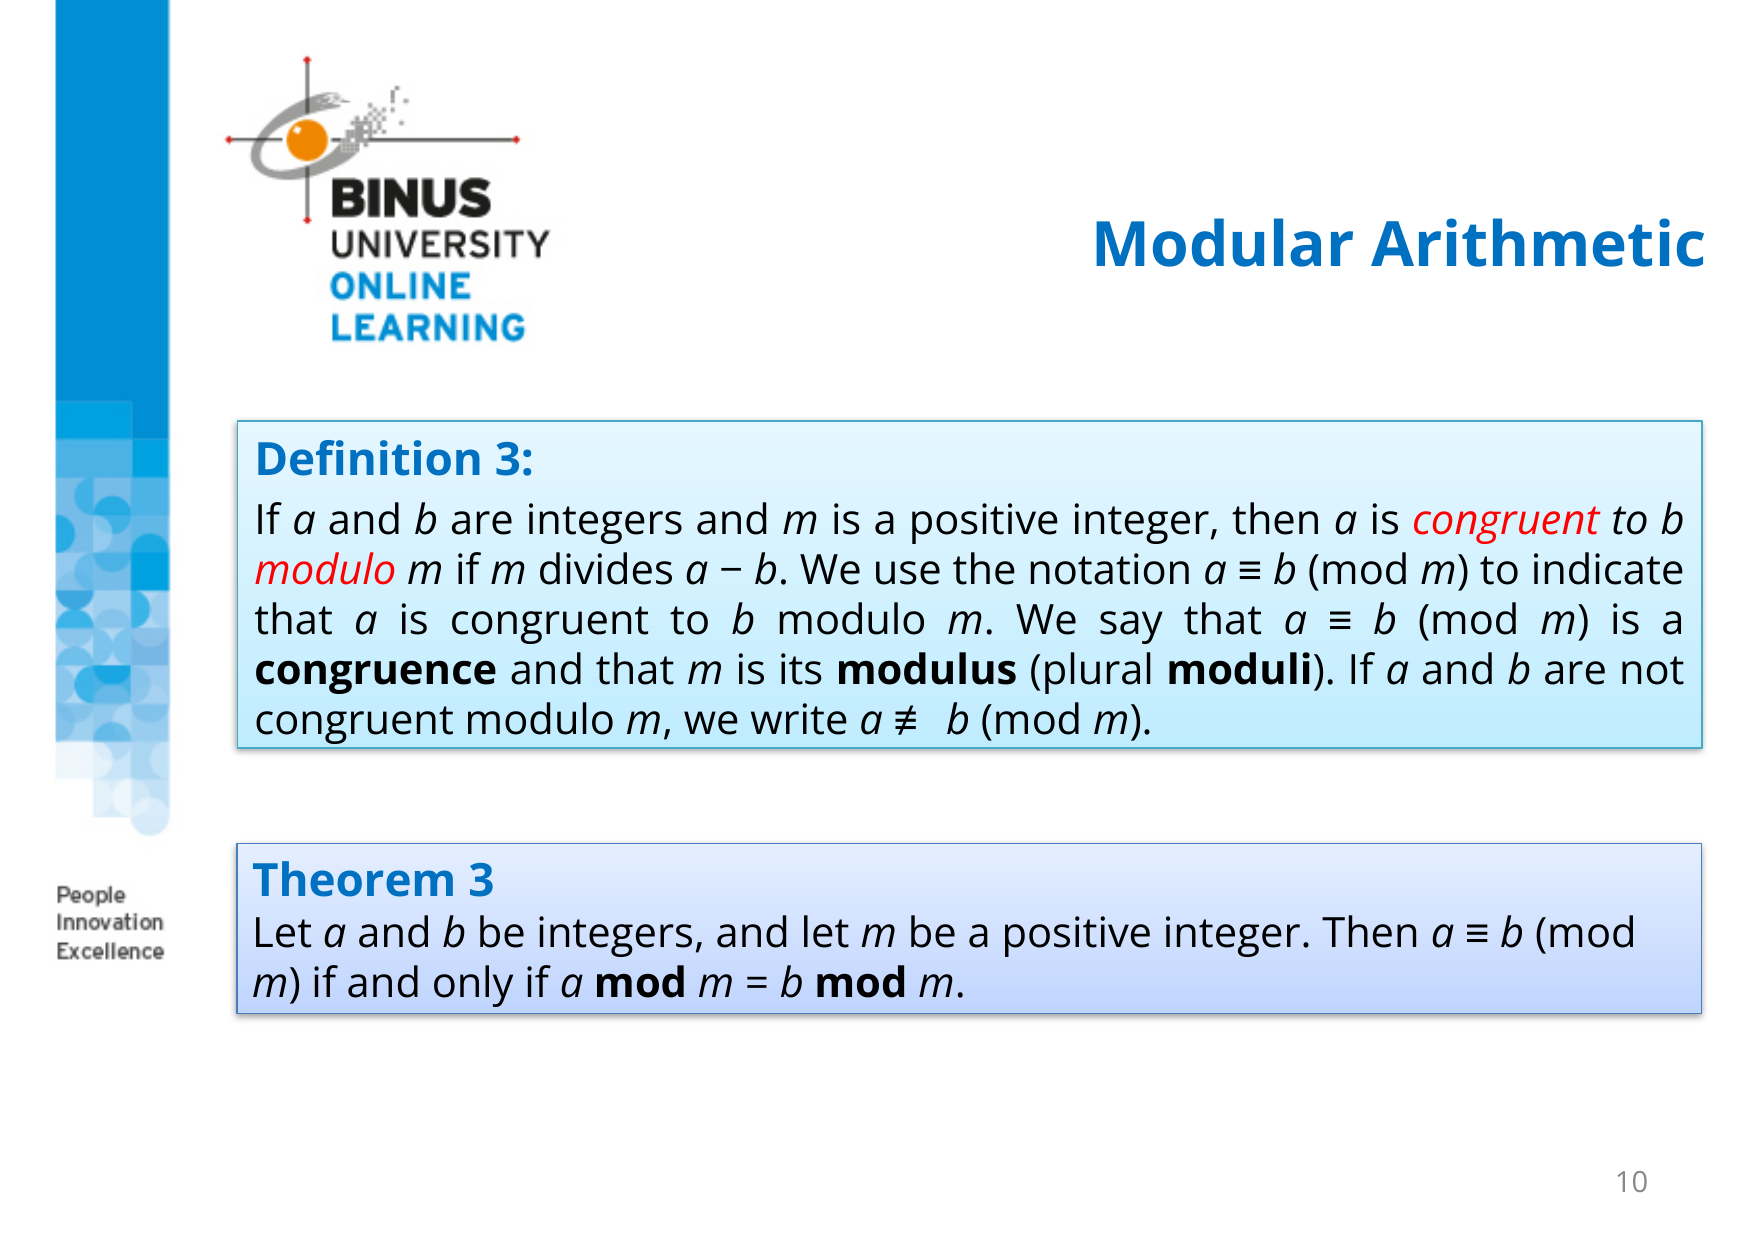

# Modular Arithmetic
Definition 3:
If a and b are integers and m is a positive integer, then a is congruent to b modulo m if m divides a − b. We use the notation a ≡ b (mod m) to indicate that a is congruent to b modulo m. We say that a ≡ b (mod m) is a congruence and that m is its modulus (plural moduli). If a and b are not congruent modulo m, we write a ≢ b (mod m).
Theorem 3
Let a and b be integers, and let m be a positive integer. Then a ≡ b (mod m) if and only if a mod m = b mod m.
10